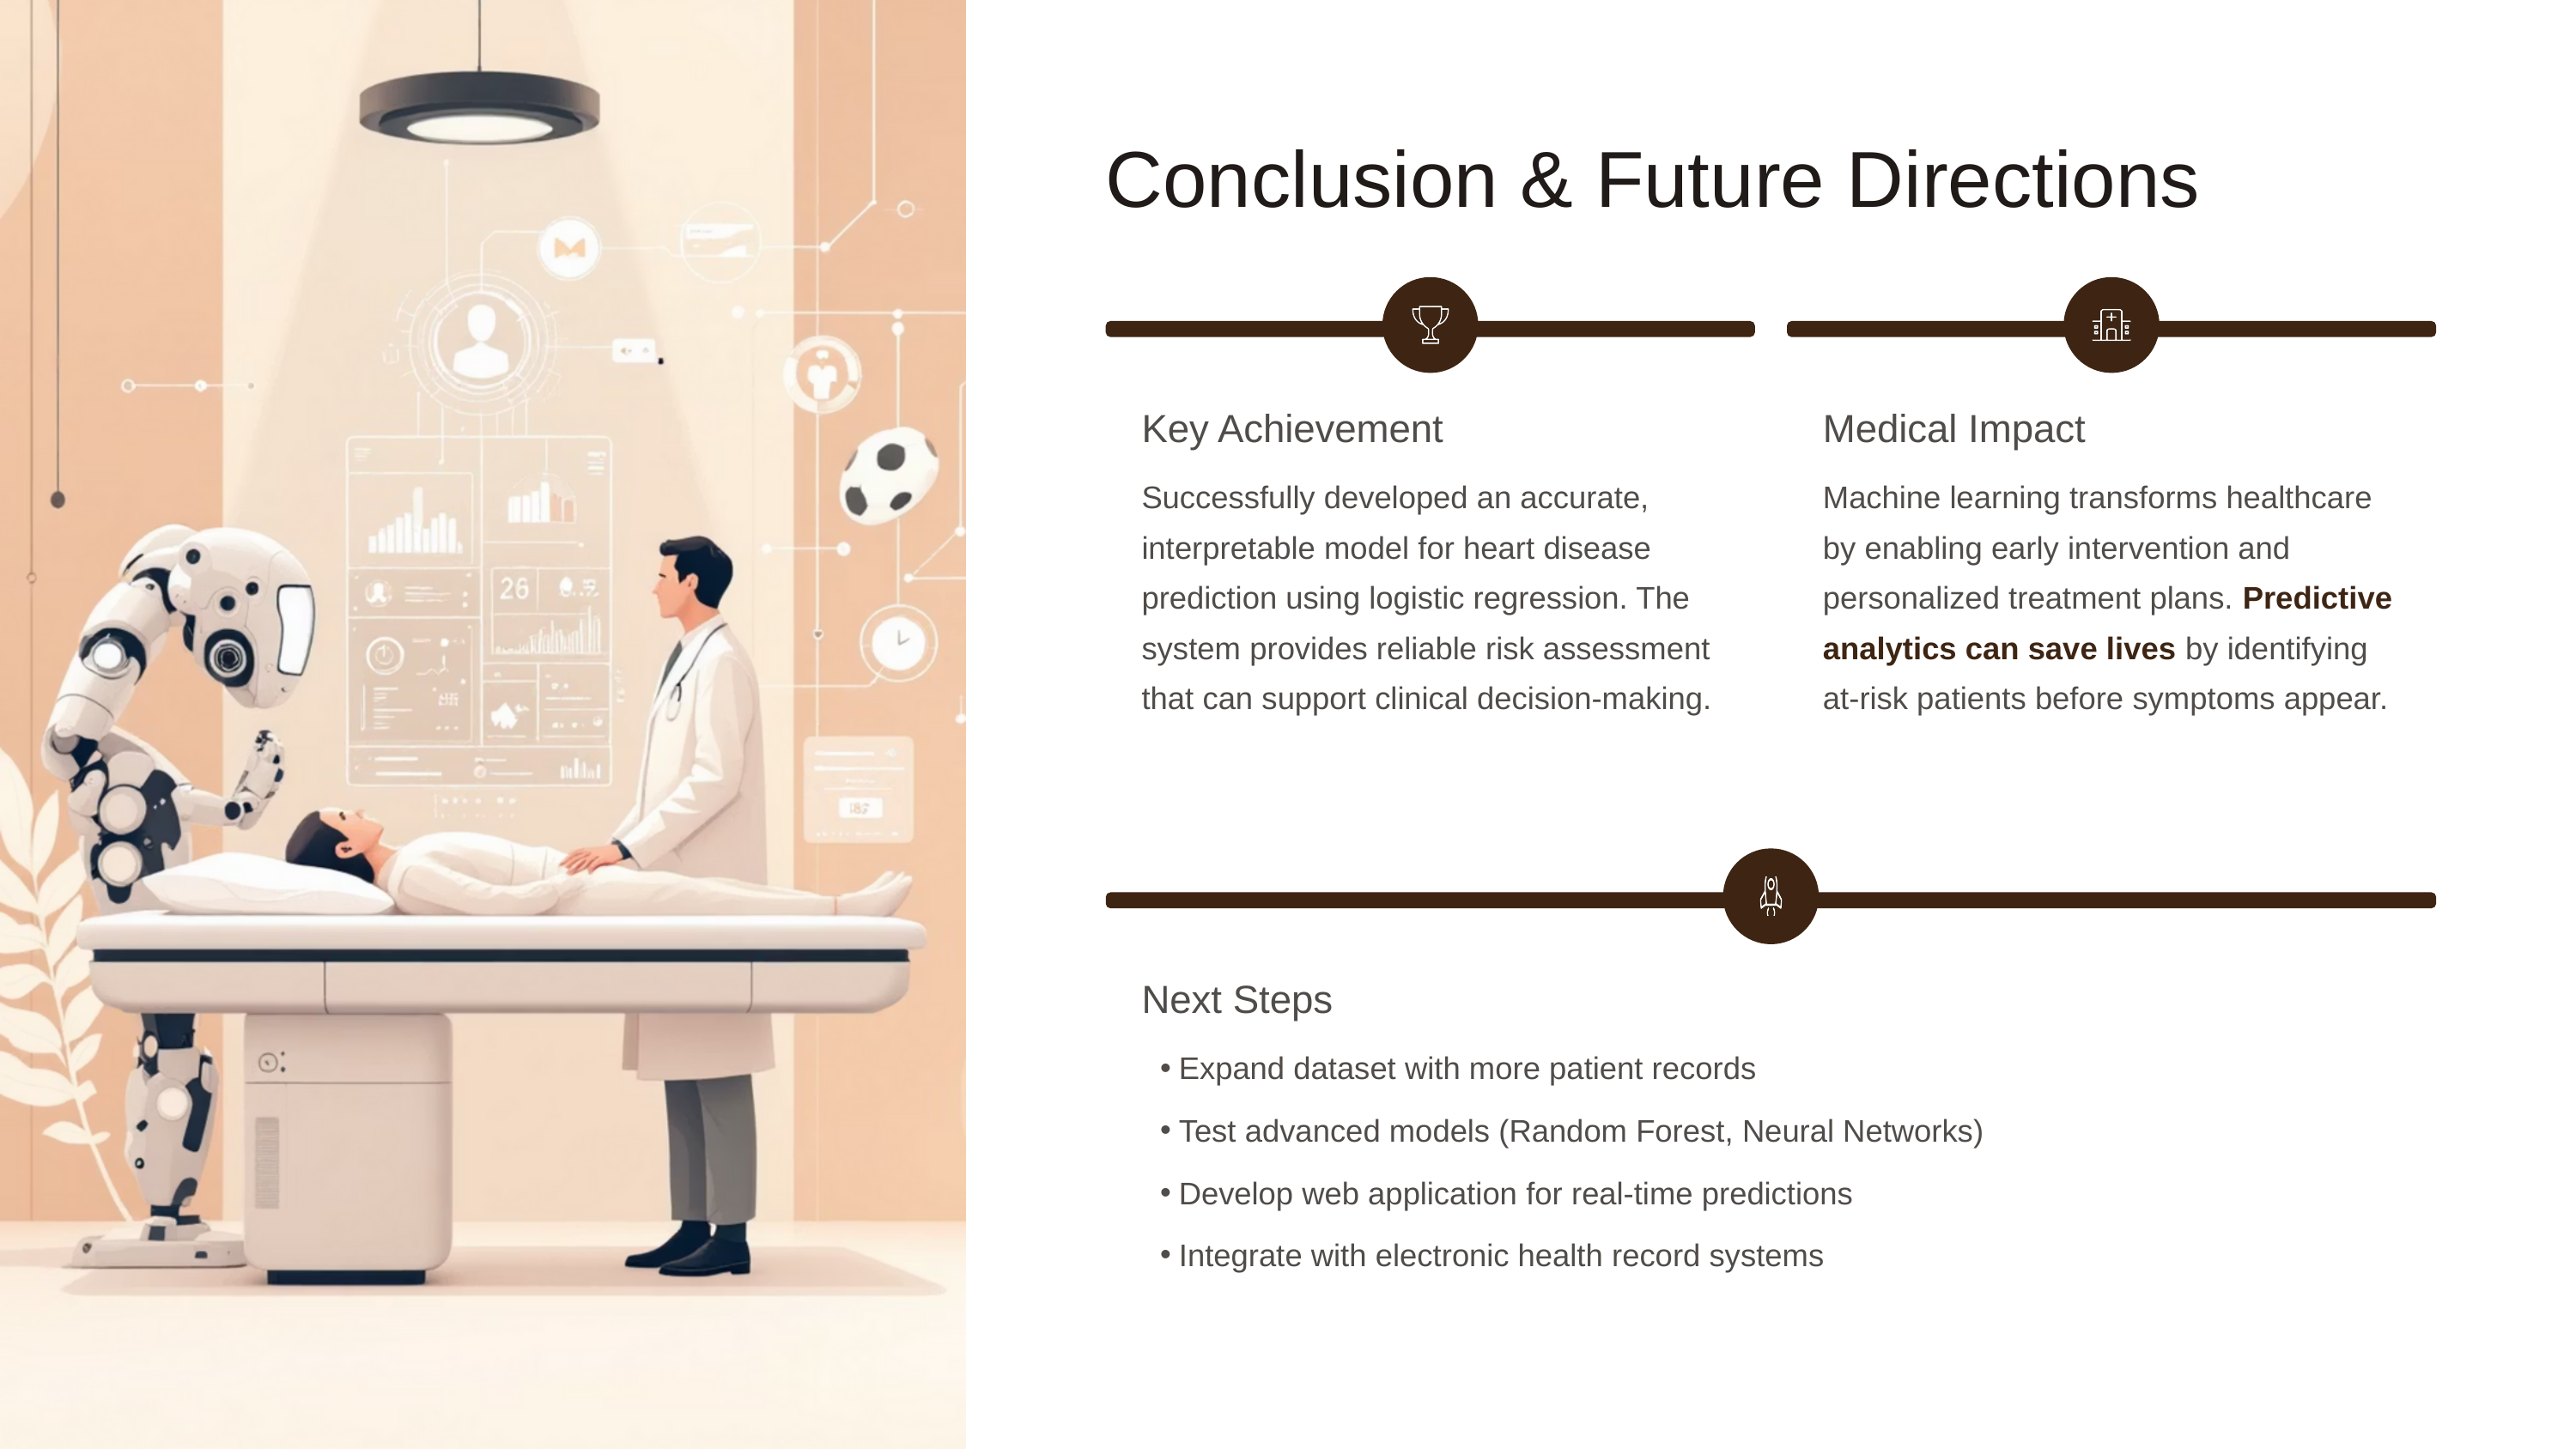

Conclusion & Future Directions

Key Achievement
Medical Impact
Successfully developed an accurate, interpretable model for heart disease prediction using logistic regression. The system provides reliable risk assessment that can support clinical decision-making.
Machine learning transforms healthcare by enabling early intervention and personalized treatment plans. Predictive analytics can save lives by identifying at-risk patients before symptoms appear.

Next Steps
Expand dataset with more patient records
Test advanced models (Random Forest, Neural Networks)
Develop web application for real-time predictions
Integrate with electronic health record systems